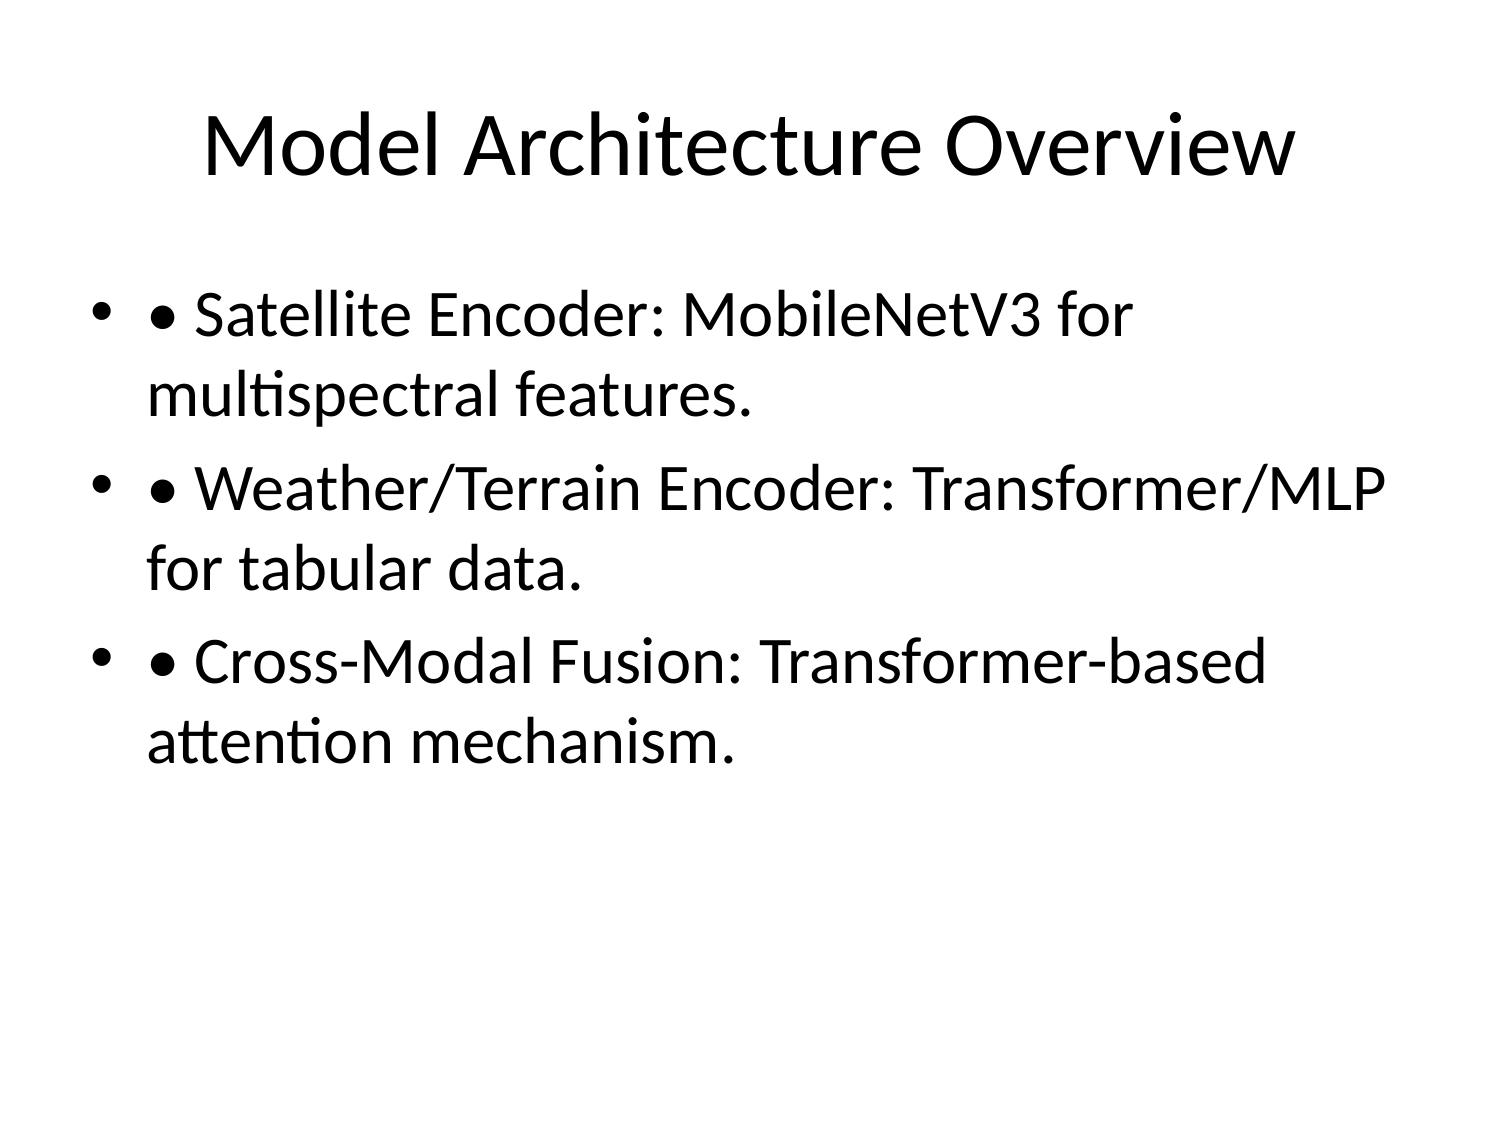

# Model Architecture Overview
• Satellite Encoder: MobileNetV3 for multispectral features.
• Weather/Terrain Encoder: Transformer/MLP for tabular data.
• Cross-Modal Fusion: Transformer-based attention mechanism.